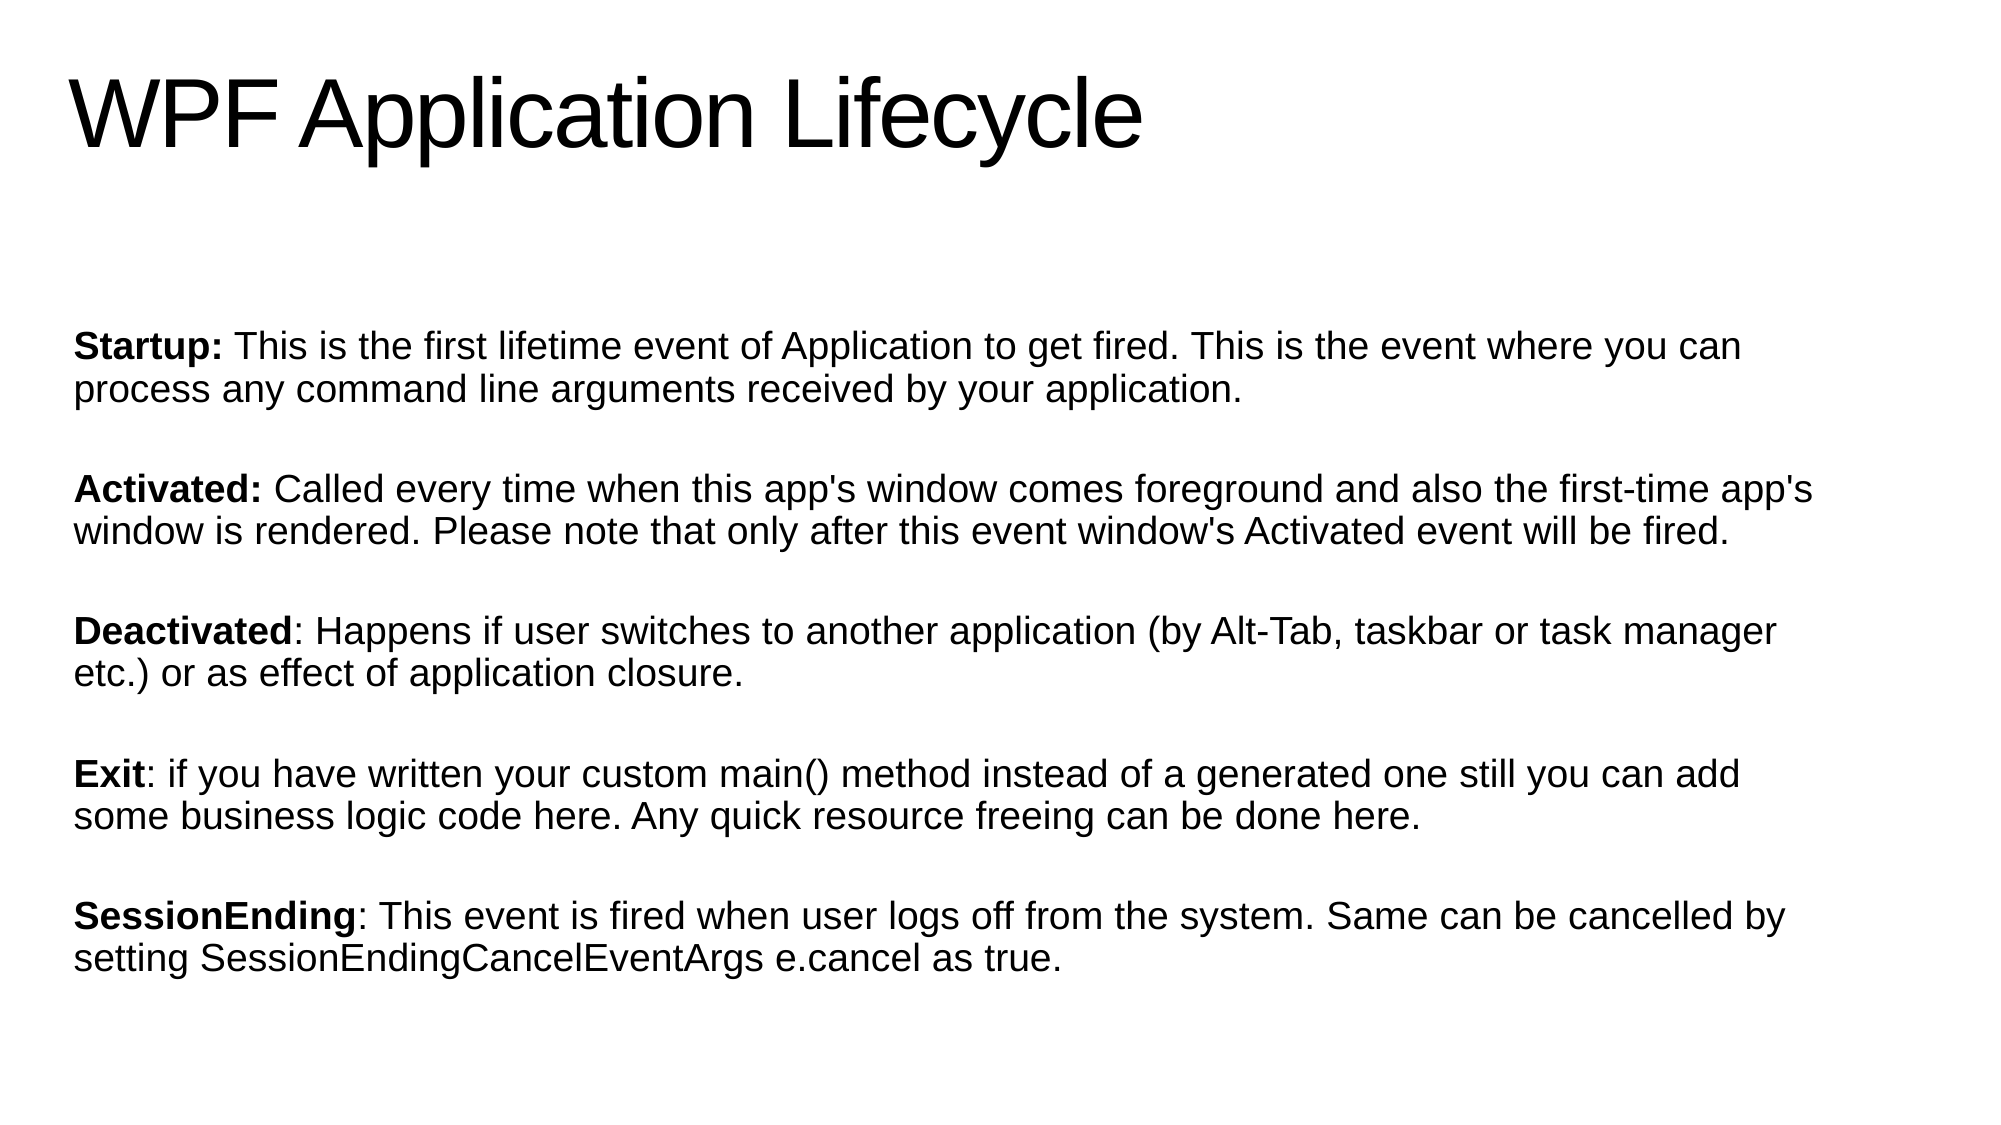

# WPF Application Lifecycle
Startup: This is the first lifetime event of Application to get fired. This is the event where you can process any command line arguments received by your application.

Activated: Called every time when this app's window comes foreground and also the first-time app's window is rendered. Please note that only after this event window's Activated event will be fired.

Deactivated: Happens if user switches to another application (by Alt-Tab, taskbar or task manager etc.) or as effect of application closure.

Exit: if you have written your custom main() method instead of a generated one still you can add some business logic code here. Any quick resource freeing can be done here.

SessionEnding: This event is fired when user logs off from the system. Same can be cancelled by setting SessionEndingCancelEventArgs e.cancel as true.